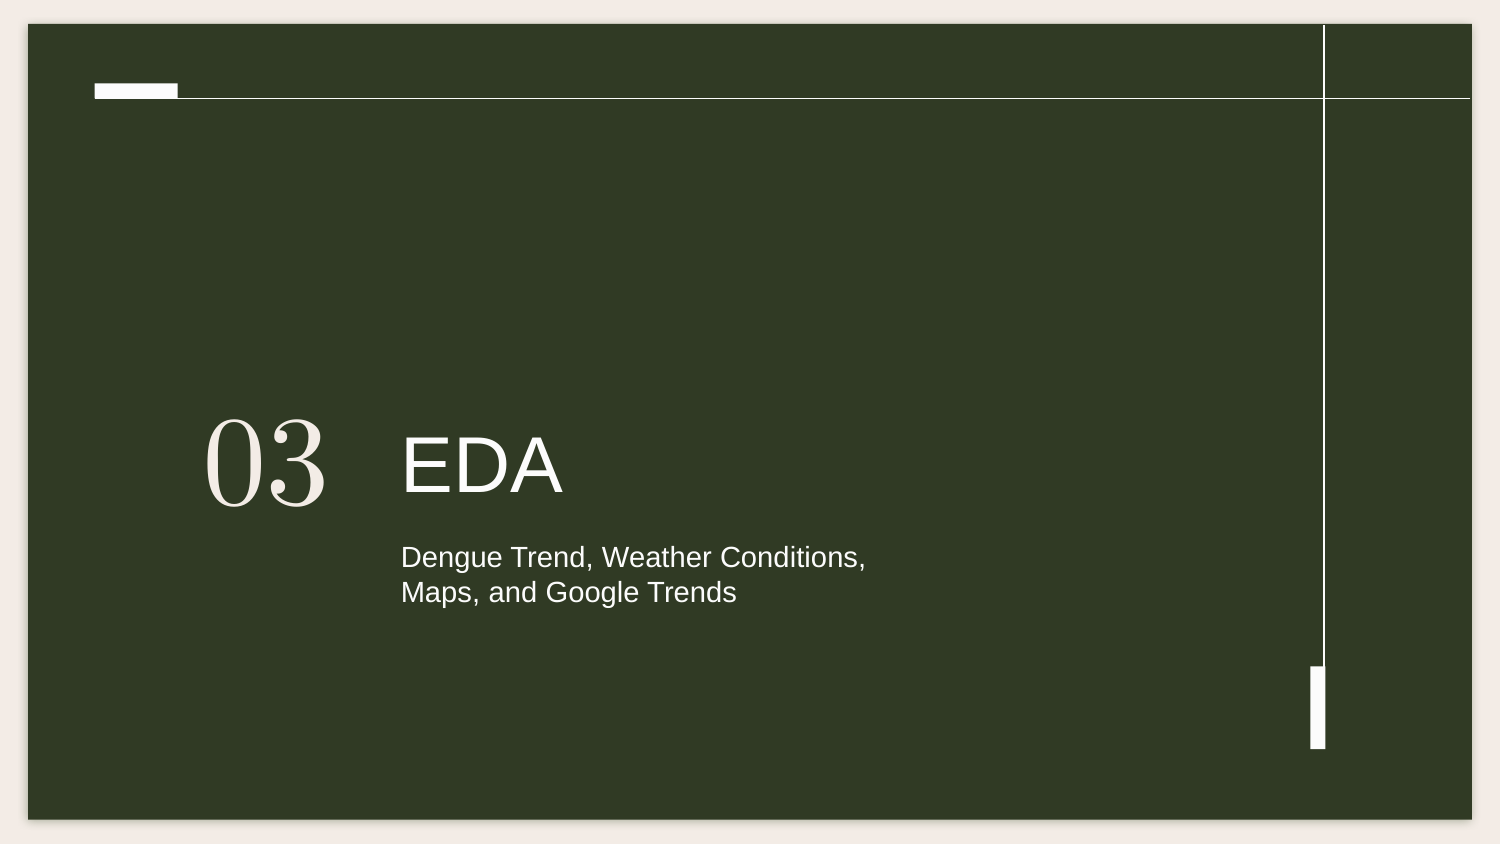

# EDA
03
Dengue Trend, Weather Conditions, Maps, and Google Trends